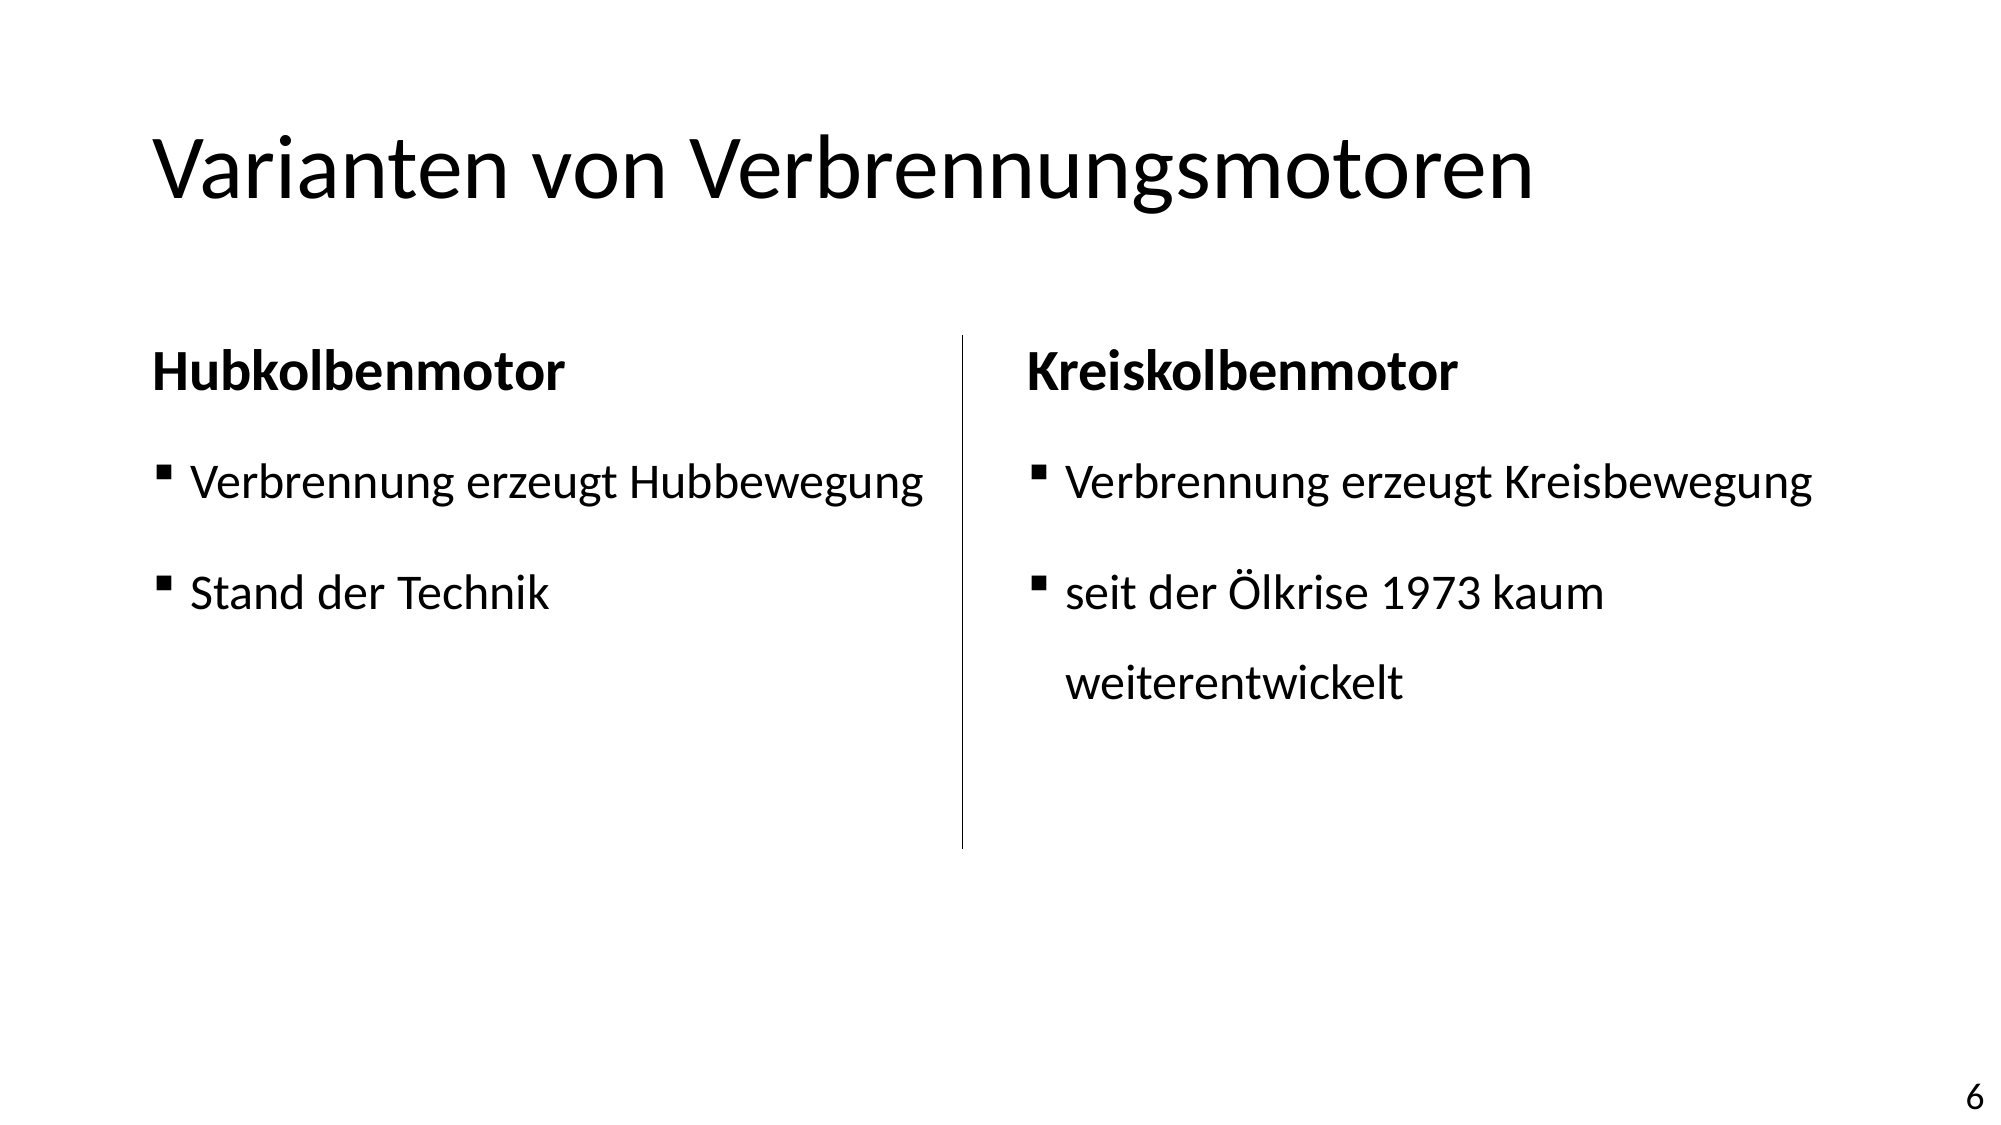

# Varianten von Verbrennungsmotoren
Hubkolbenmotor
Kreiskolbenmotor
Verbrennung erzeugt Hubbewegung
Stand der Technik

Verbrennung erzeugt Kreisbewegung
seit der Ölkrise 1973 kaum weiterentwickelt

6